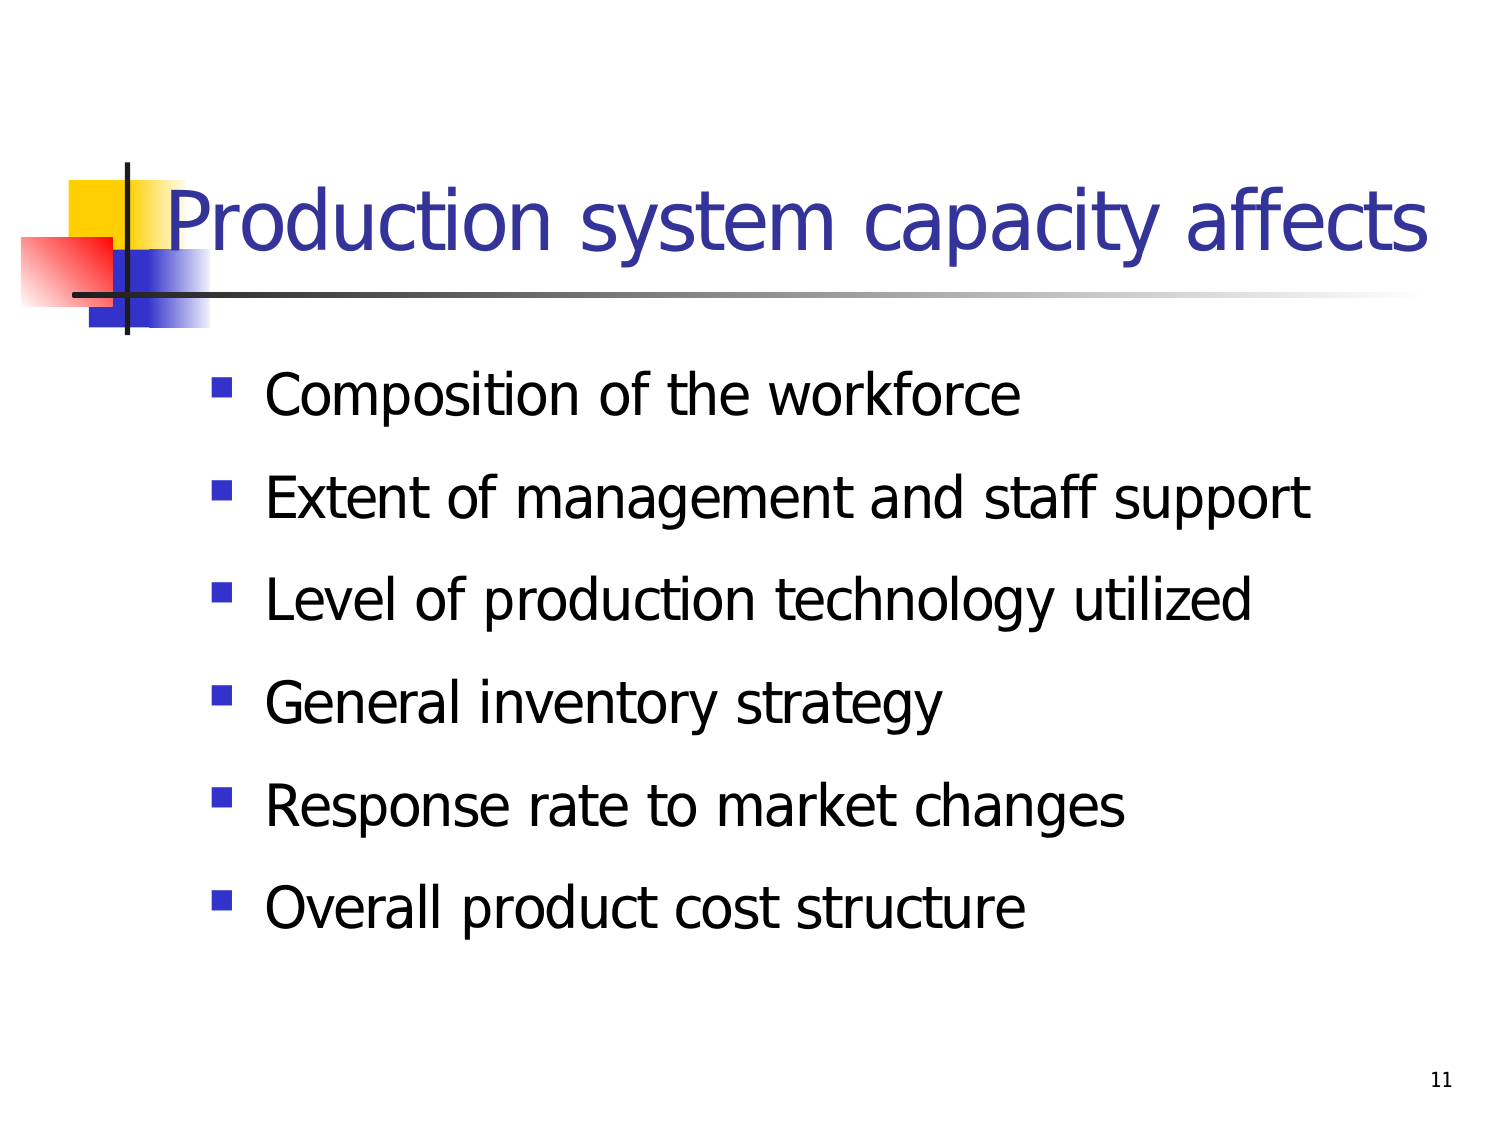

# Production system capacity affects
Composition of the workforce
Extent of management and staff support
Level of production technology utilized
General inventory strategy
Response rate to market changes
Overall product cost structure

11